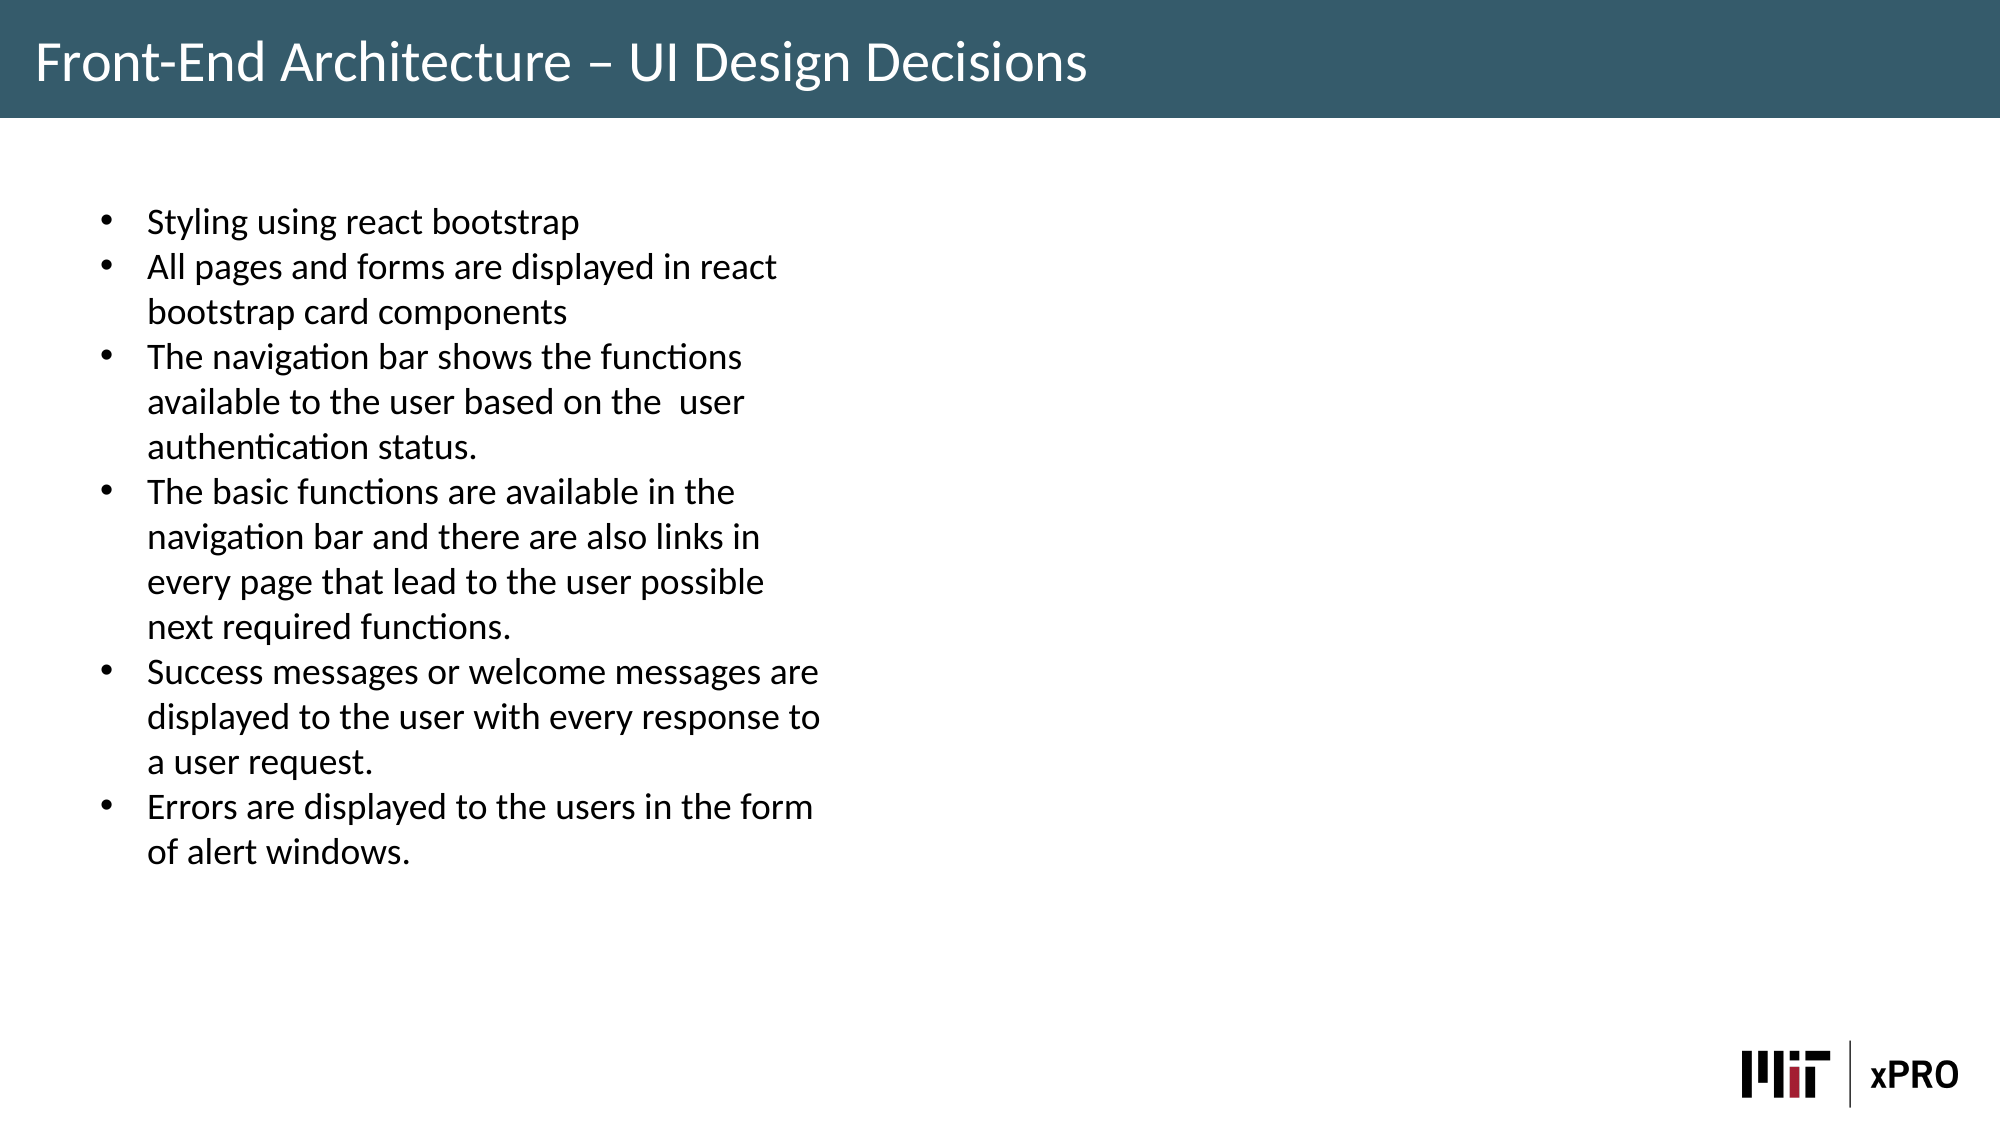

Front-End Architecture – UI Design Decisions
Styling using react bootstrap
All pages and forms are displayed in react bootstrap card components
The navigation bar shows the functions available to the user based on the  user authentication status.
The basic functions are available in the navigation bar and there are also links in every page that lead to the user possible next required functions.
Success messages or welcome messages are displayed to the user with every response to a user request.
Errors are displayed to the users in the form of alert windows.